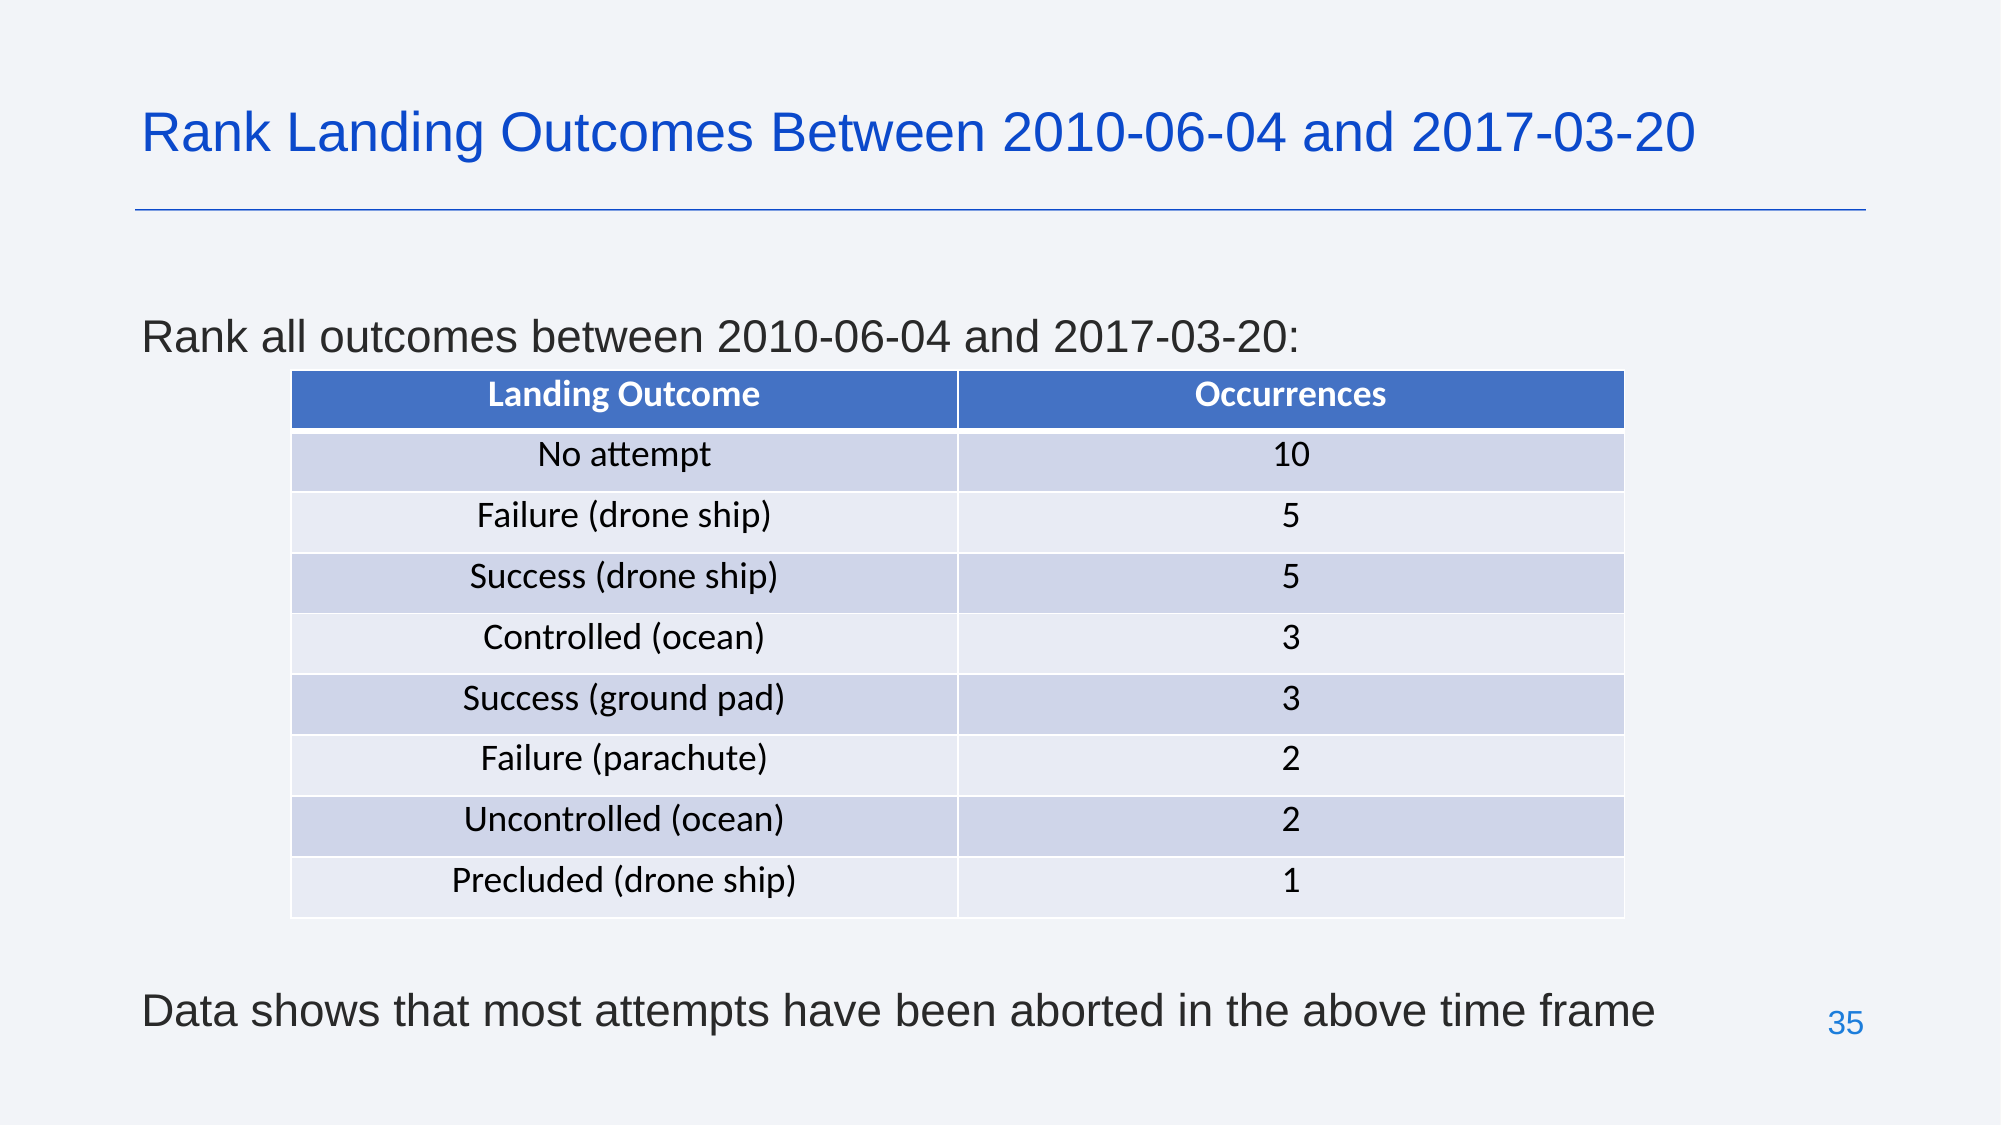

Rank Landing Outcomes Between 2010-06-04 and 2017-03-20
Rank all outcomes between 2010-06-04 and 2017-03-20:

Data shows that most attempts have been aborted in the above time frame
| Landing Outcome | Occurrences |
| --- | --- |
| No attempt | 10 |
| Failure (drone ship) | 5 |
| Success (drone ship) | 5 |
| Controlled (ocean) | 3 |
| Success (ground pad) | 3 |
| Failure (parachute) | 2 |
| Uncontrolled (ocean) | 2 |
| Precluded (drone ship) | 1 |
35